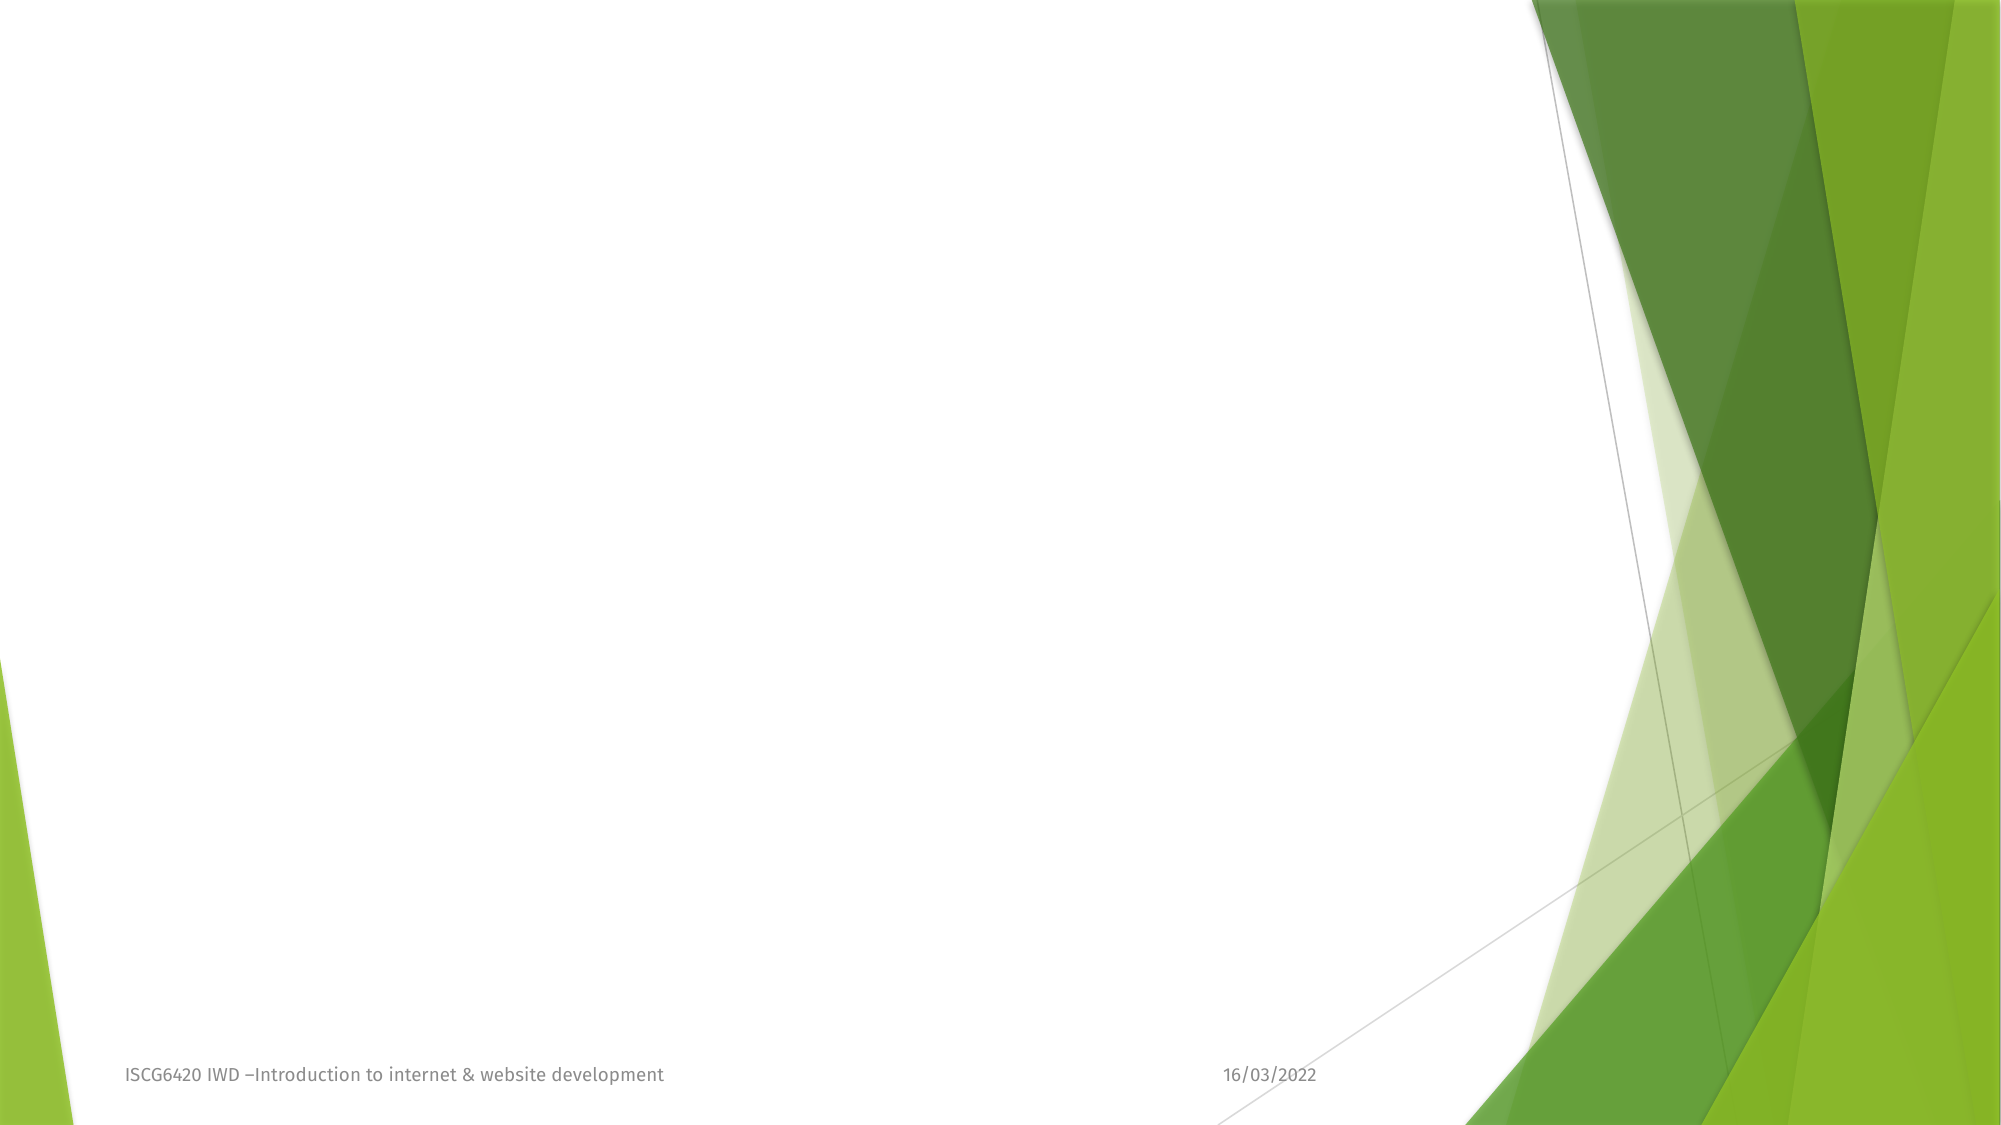

#

ISCG6420 IWD –Introduction to internet & website development
16/03/2022